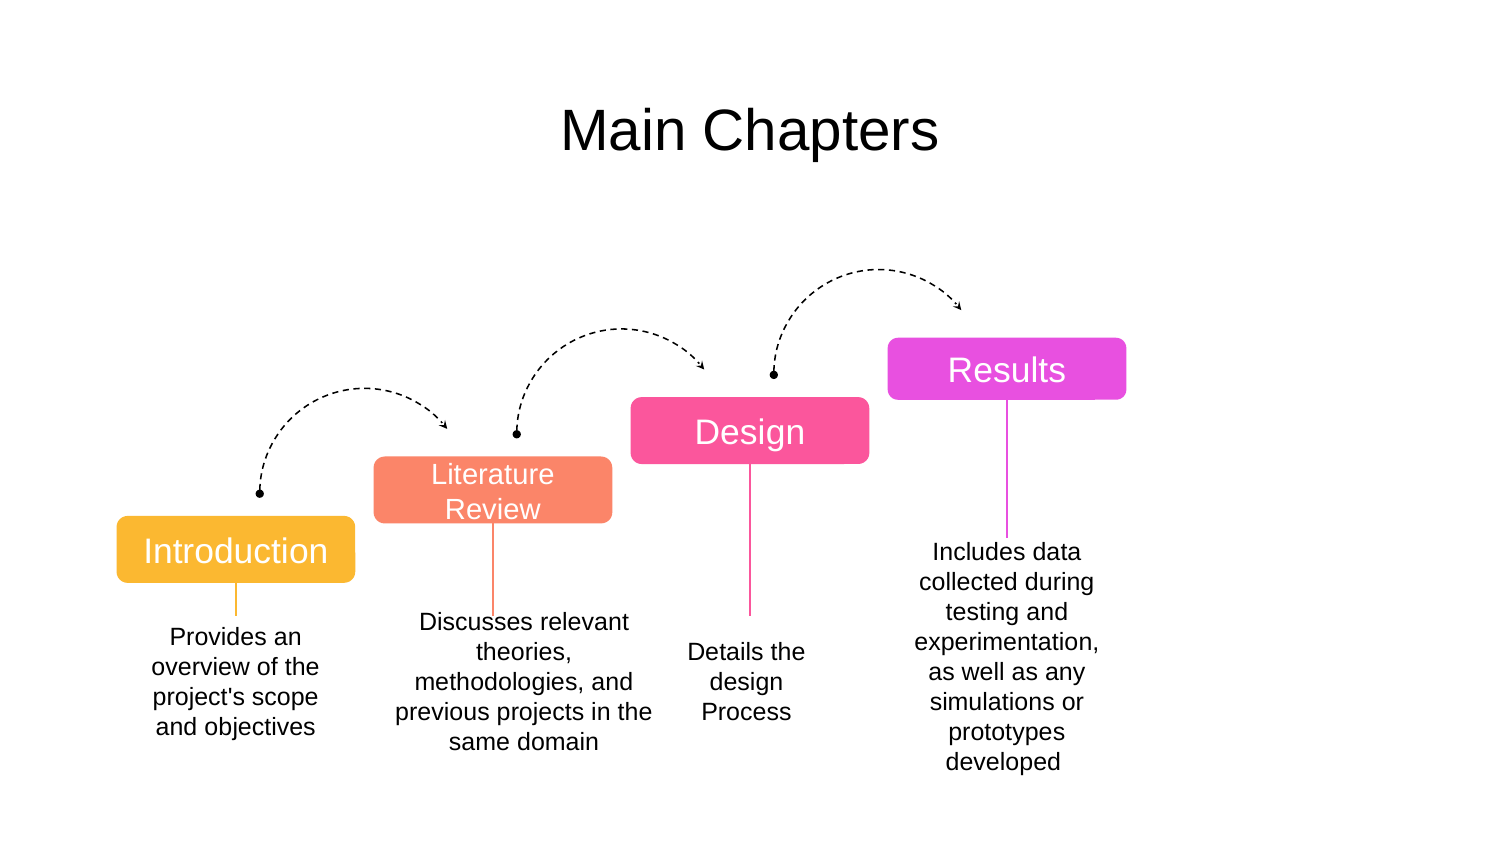

# Main Chapters

Results
Includes data collected during testing and experimentation, as well as any simulations or prototypes developed

Design
Details the
design
Process
Literature Review
Discusses relevant theories, methodologies, and previous projects in the same domain
Introduction
Provides an overview of the project's scope and objectives